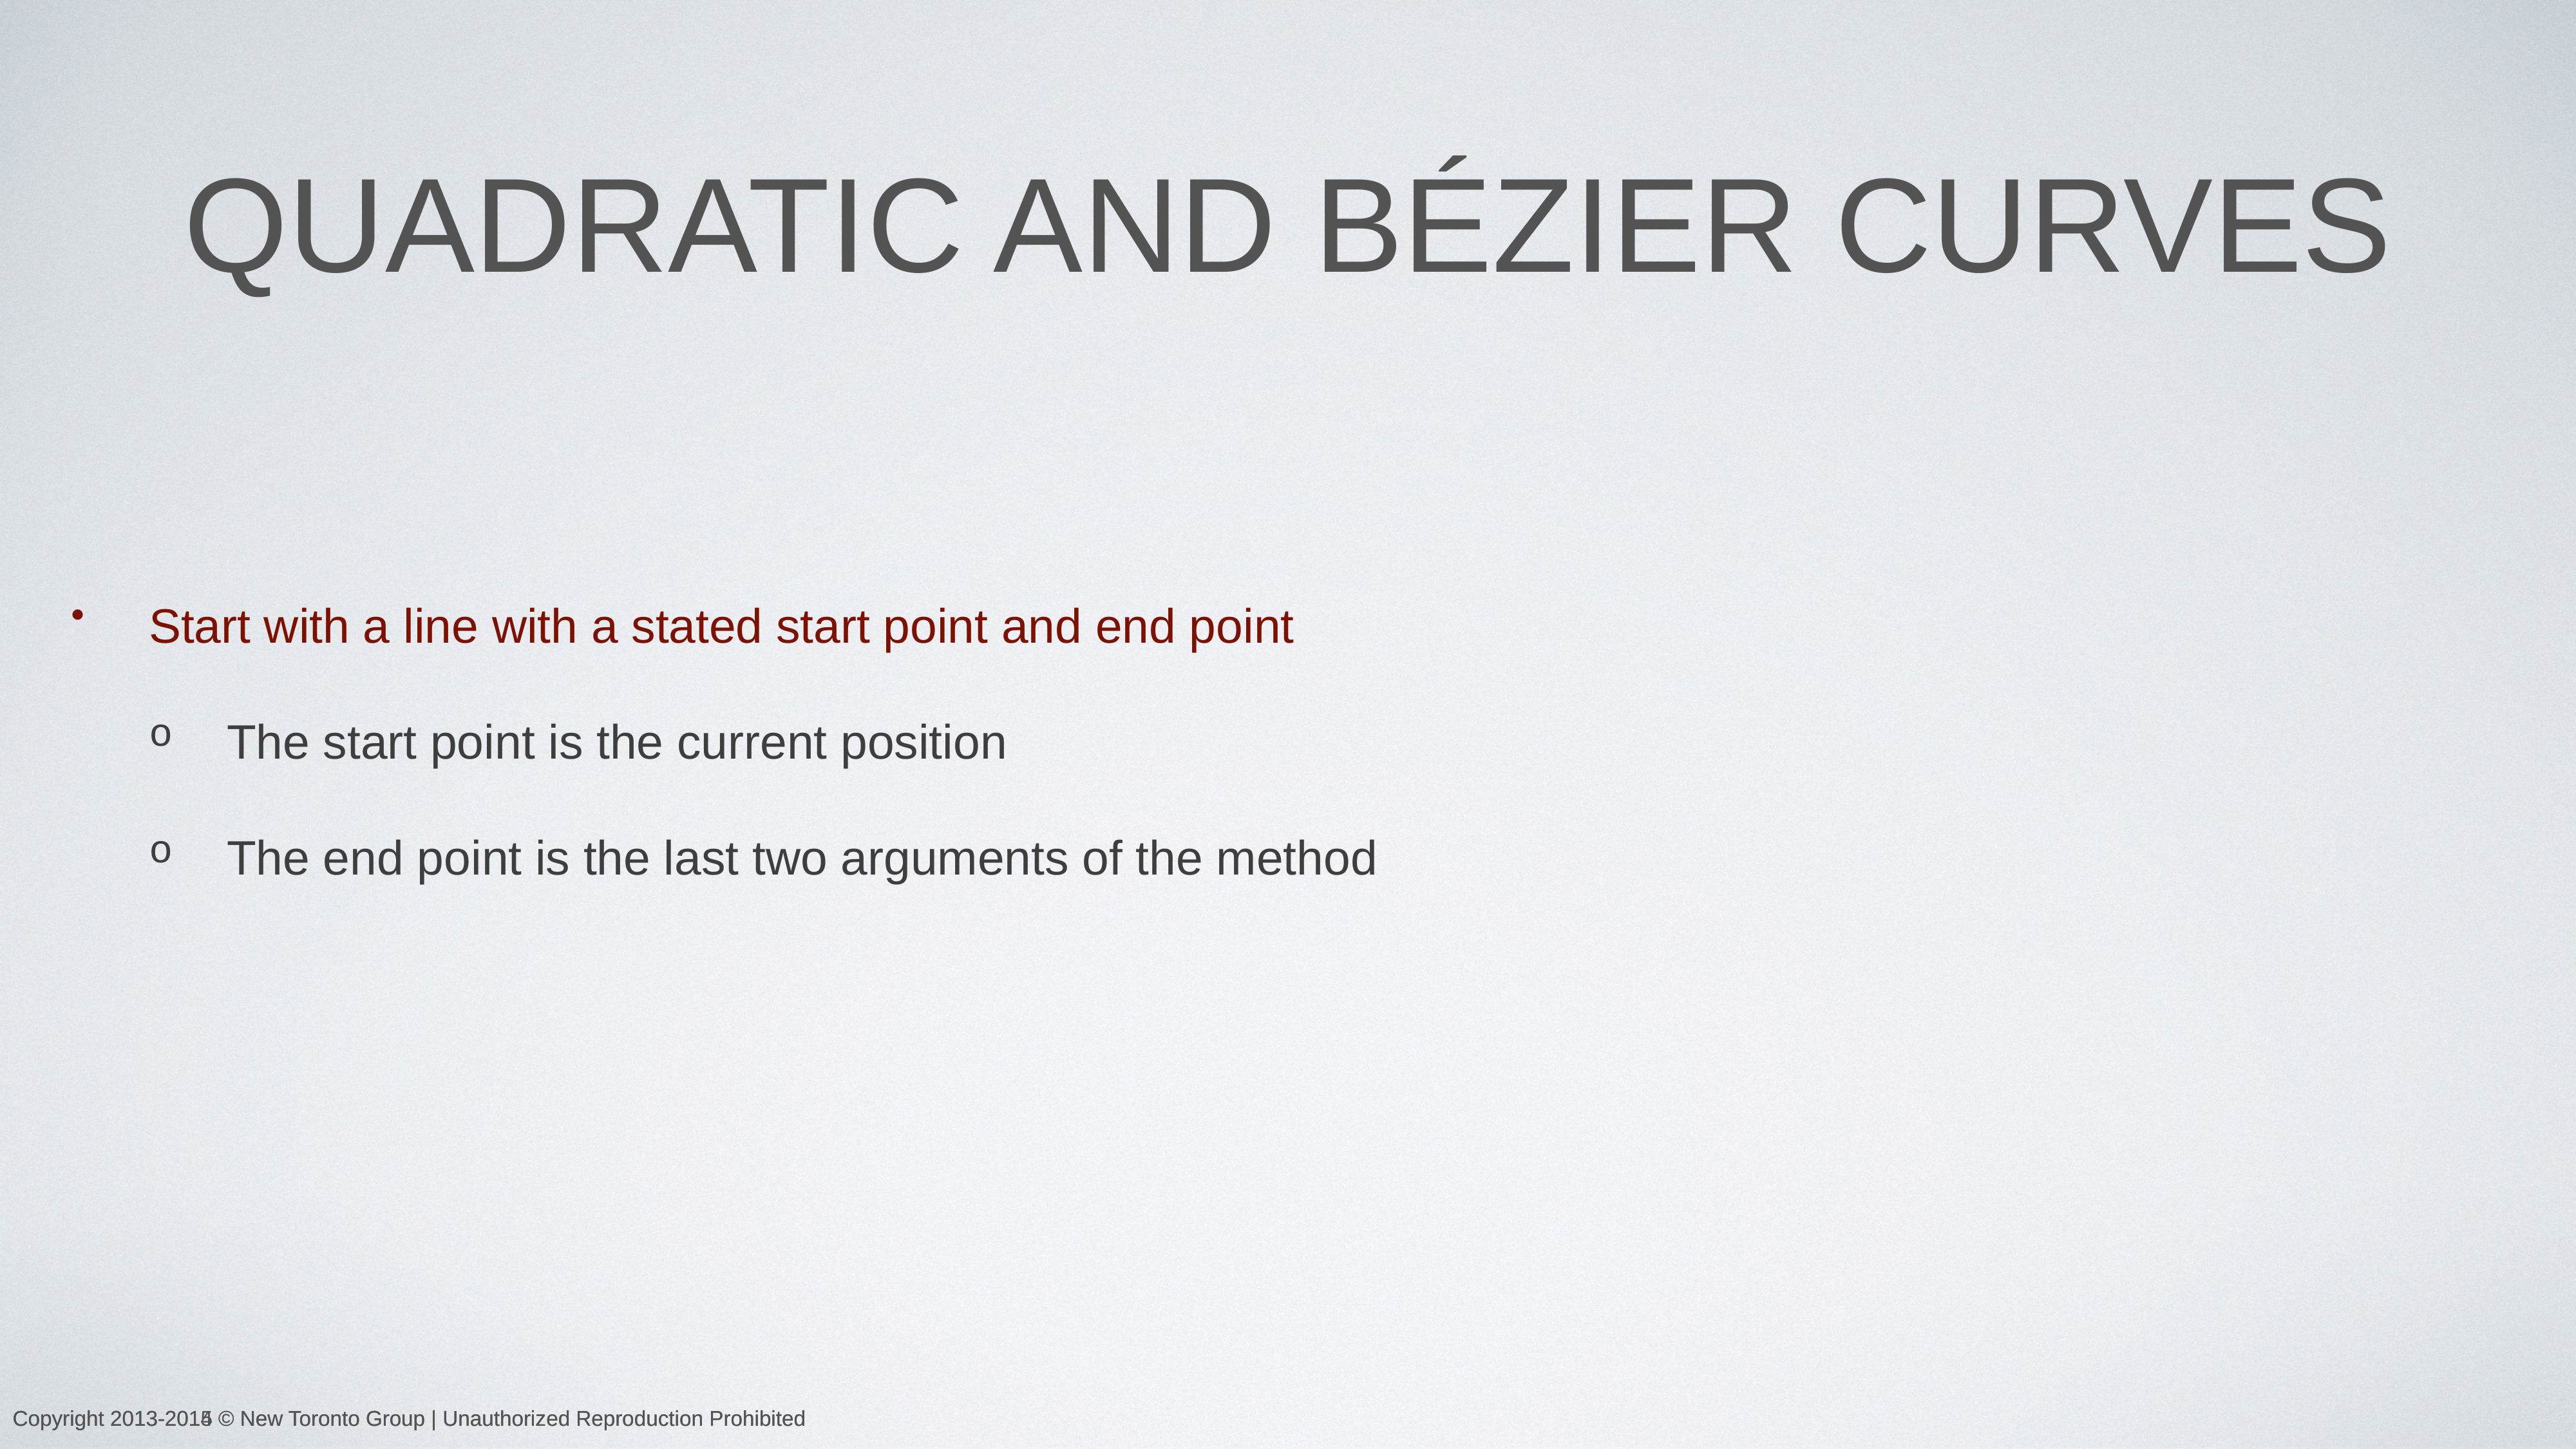

# Quadratic and Bézier Curves
Start with a line with a stated start point and end point
The start point is the current position
The end point is the last two arguments of the method